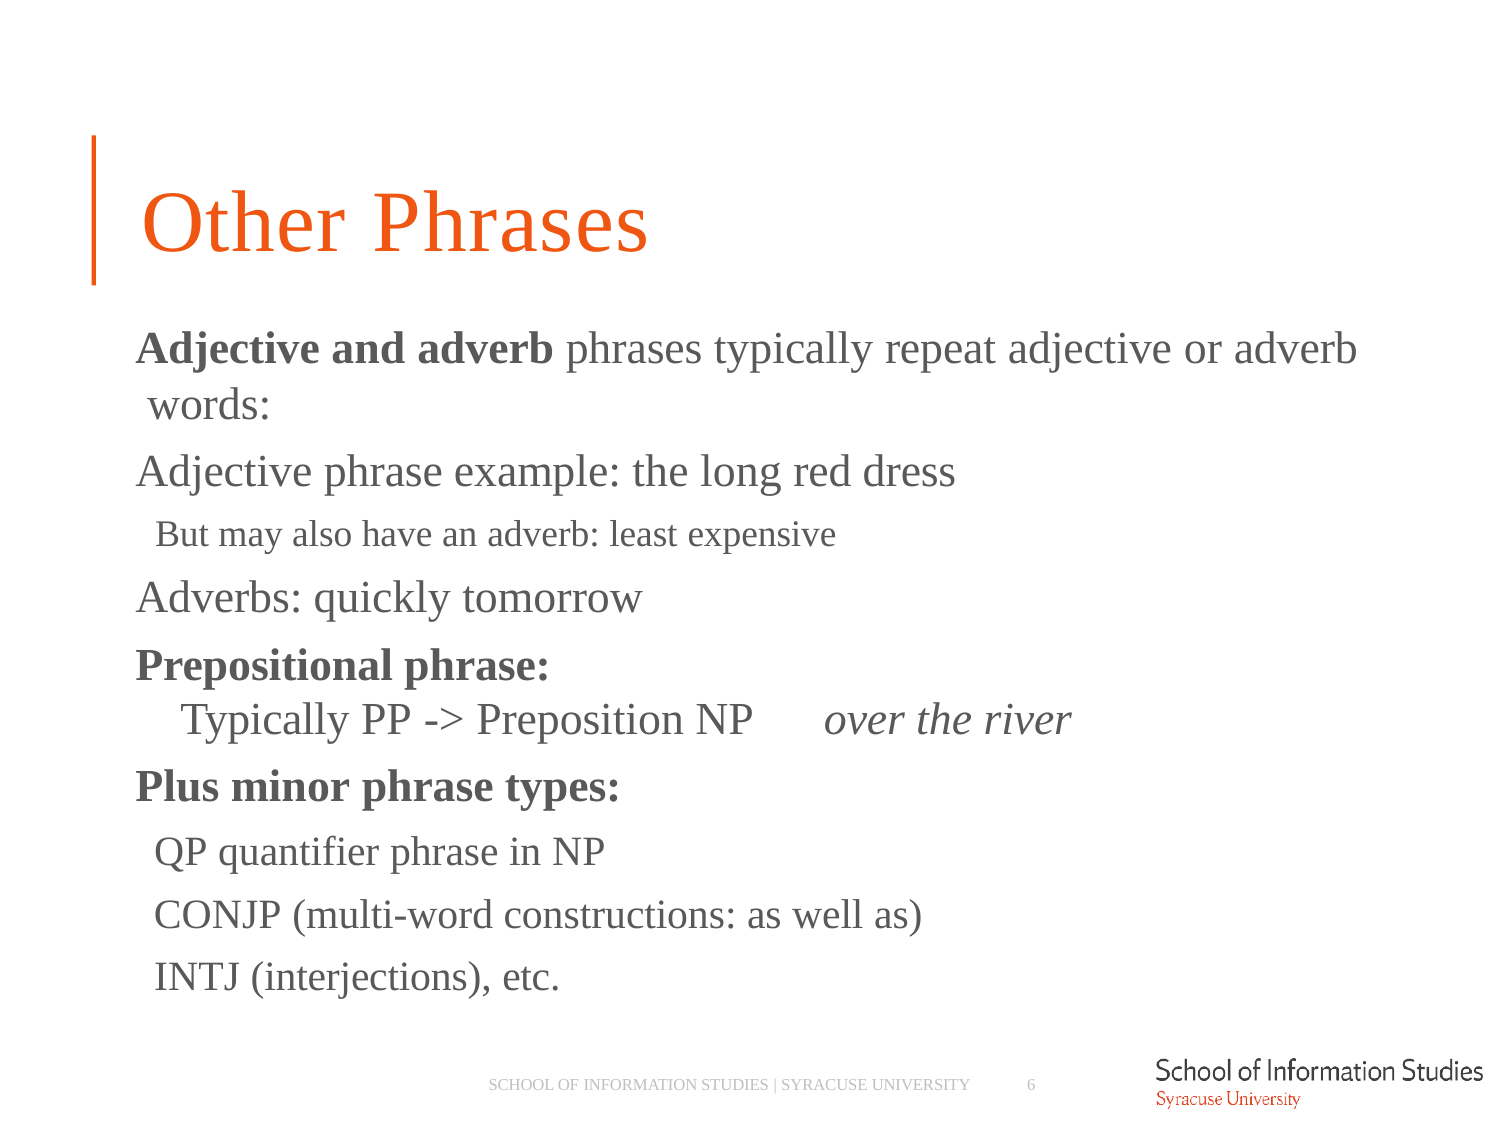

# Other Phrases
Adjective and adverb phrases typically repeat adjective or adverb  words:
Adjective phrase example: the long red dress
­ But may also have an adverb: least expensive  Adverbs: quickly tomorrow  Prepositional phrase:
Typically PP -> Preposition NP
Plus minor phrase types:
­ QP quantifier phrase in NP
over the river
­ CONJP (multi-word constructions: as well as)
­ INTJ (interjections), etc.
6
SCHOOL OF INFORMATION STUDIES | SYRACUSE UNIVERSITY